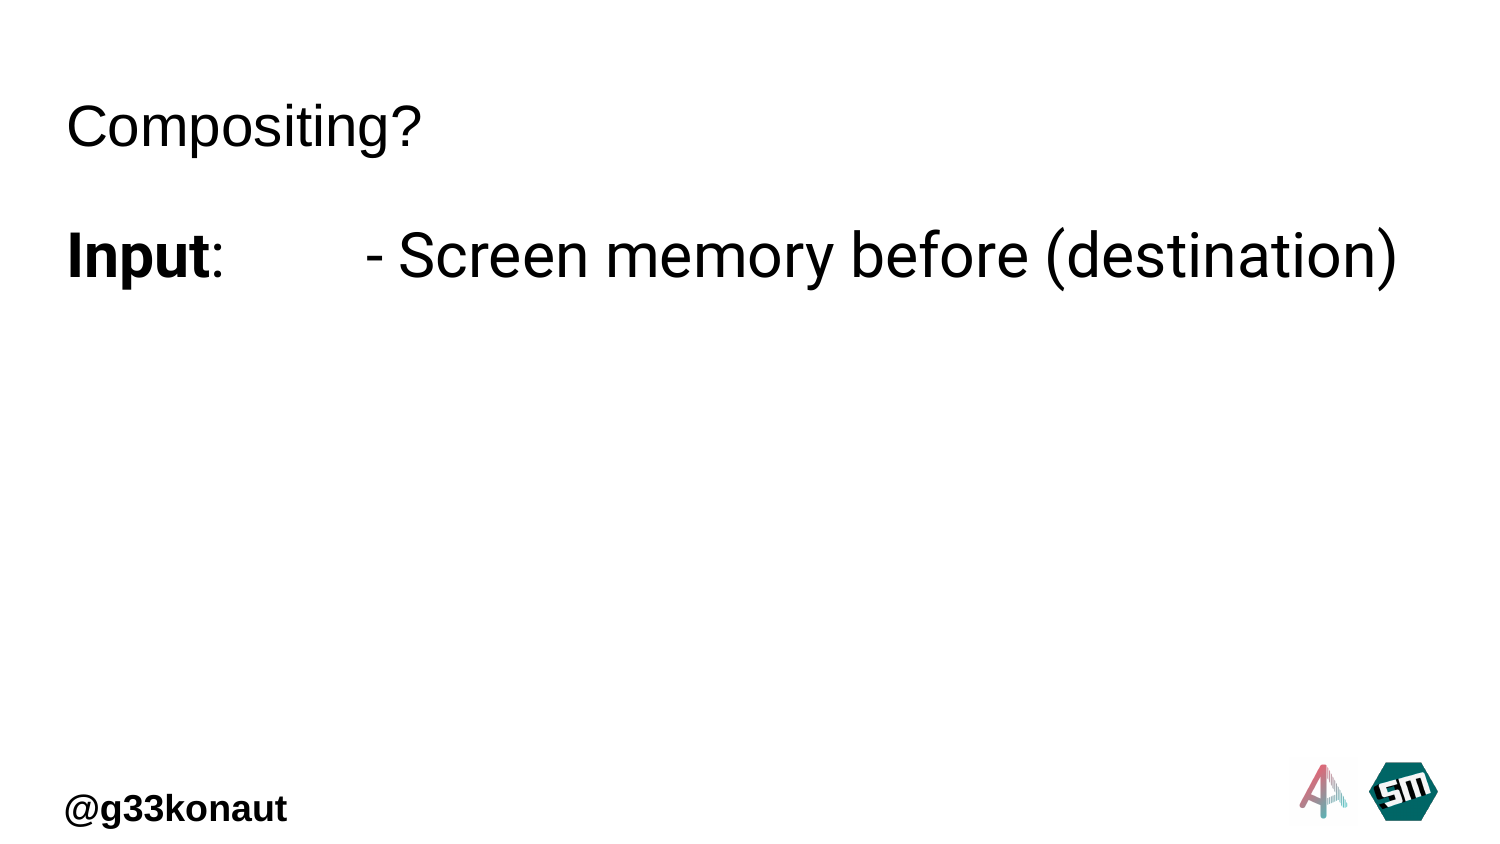

# Compositing?
Input:	- Screen memory before (destination)